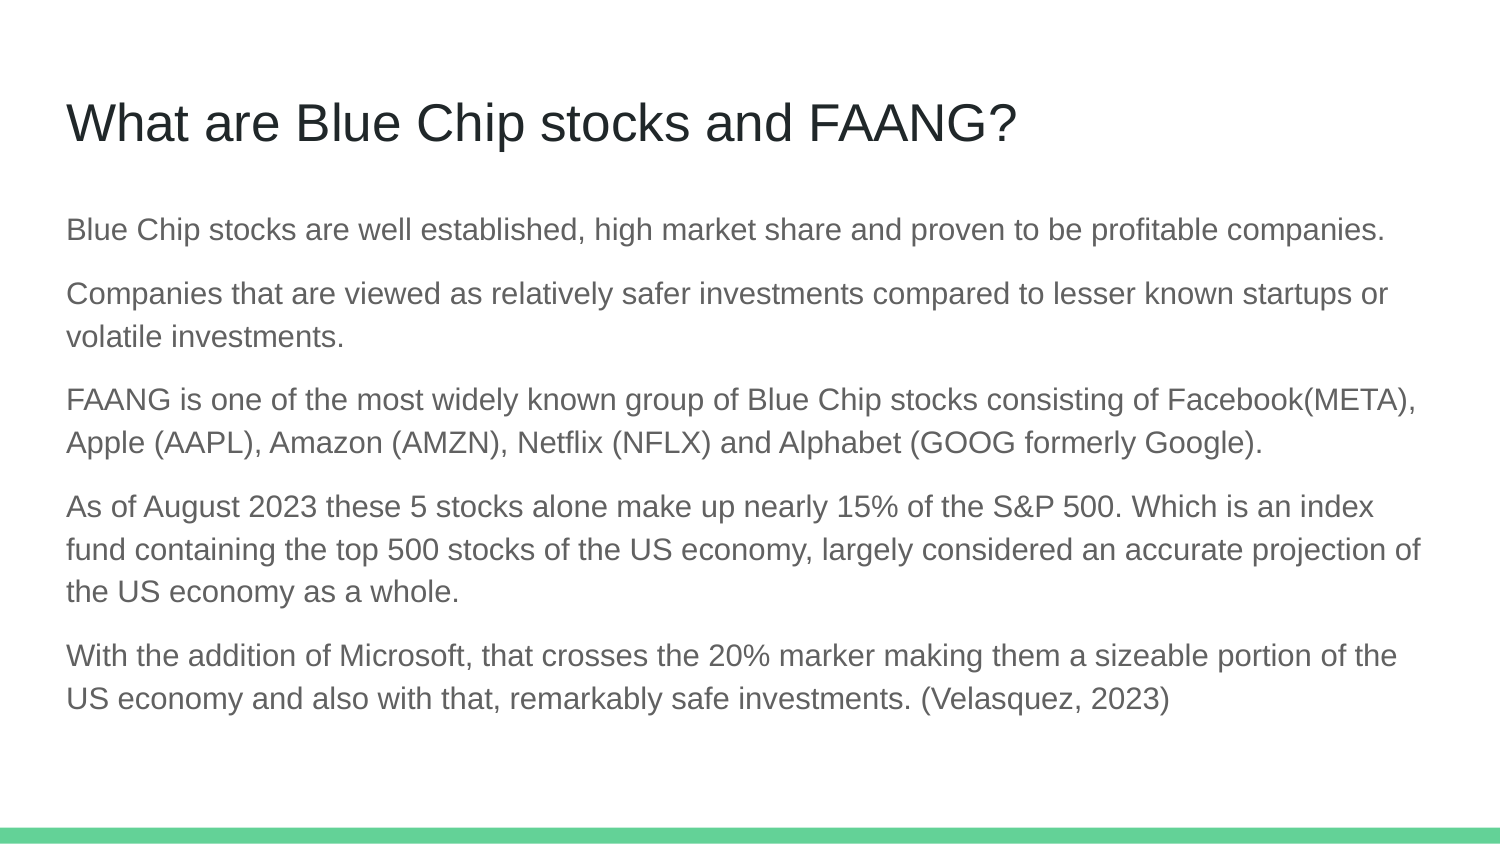

# What are Blue Chip stocks and FAANG?
Blue Chip stocks are well established, high market share and proven to be profitable companies.
Companies that are viewed as relatively safer investments compared to lesser known startups or volatile investments.
FAANG is one of the most widely known group of Blue Chip stocks consisting of Facebook(META), Apple (AAPL), Amazon (AMZN), Netflix (NFLX) and Alphabet (GOOG formerly Google).
As of August 2023 these 5 stocks alone make up nearly 15% of the S&P 500. Which is an index fund containing the top 500 stocks of the US economy, largely considered an accurate projection of the US economy as a whole.
With the addition of Microsoft, that crosses the 20% marker making them a sizeable portion of the US economy and also with that, remarkably safe investments. (Velasquez, 2023)